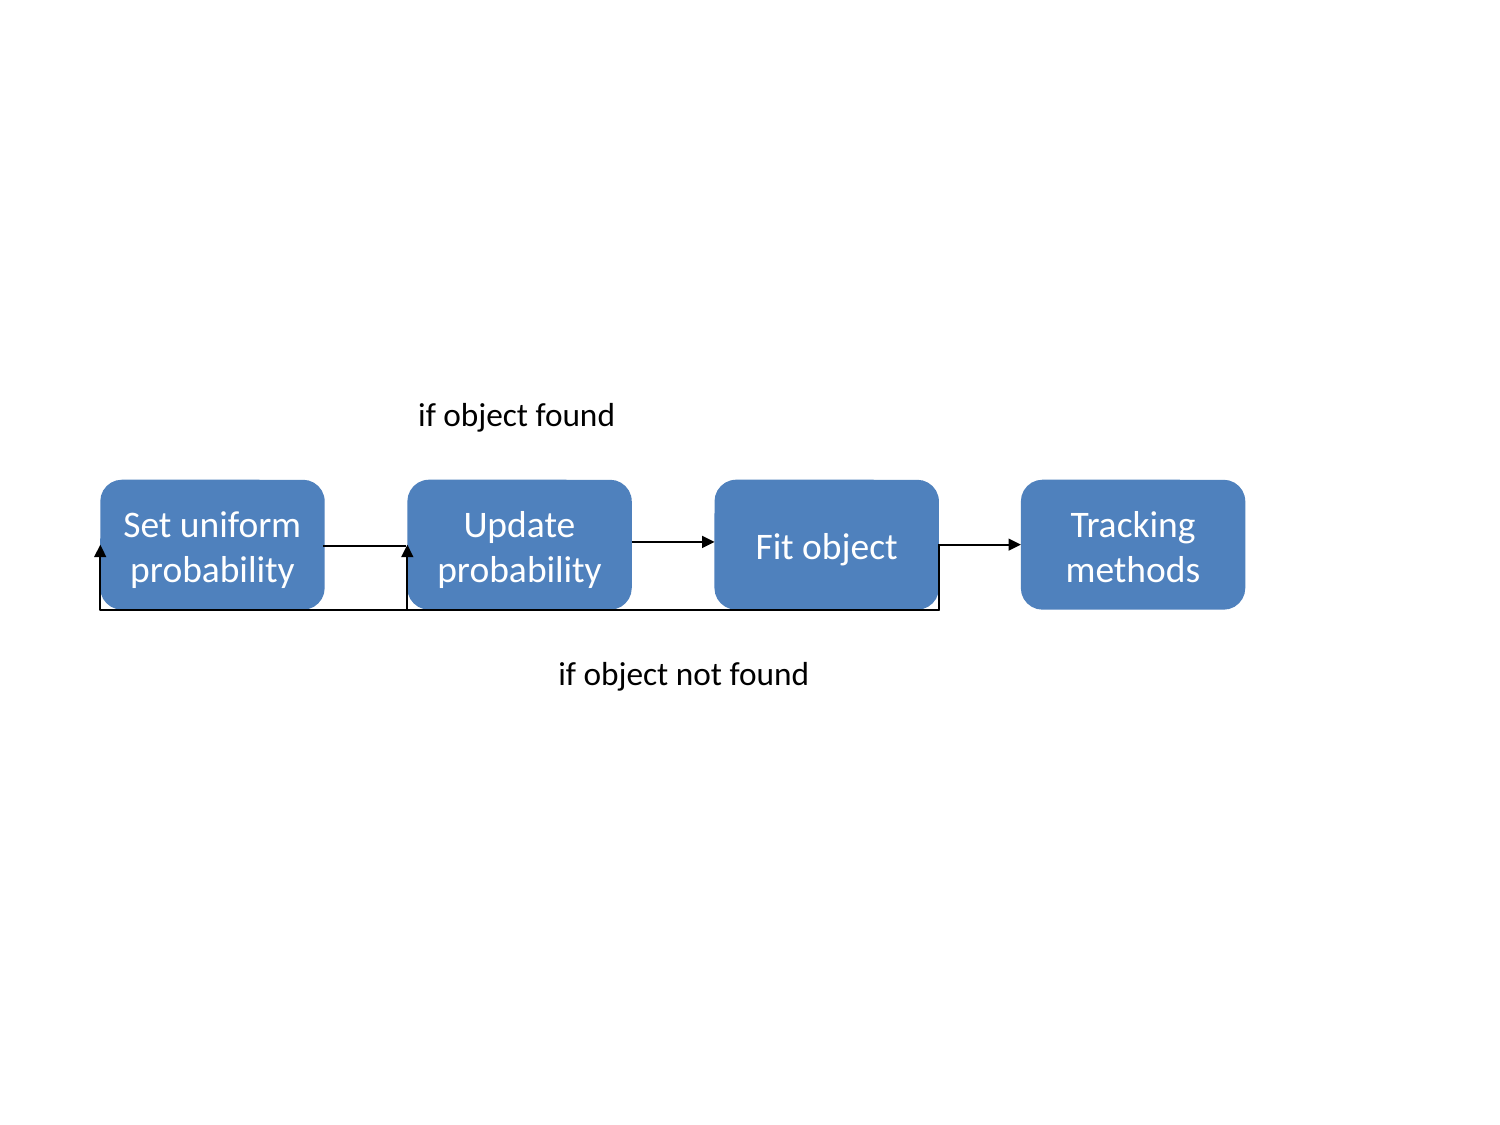

if object found
Set uniform probability
Update probability
Fit object
Tracking methods
if object not found